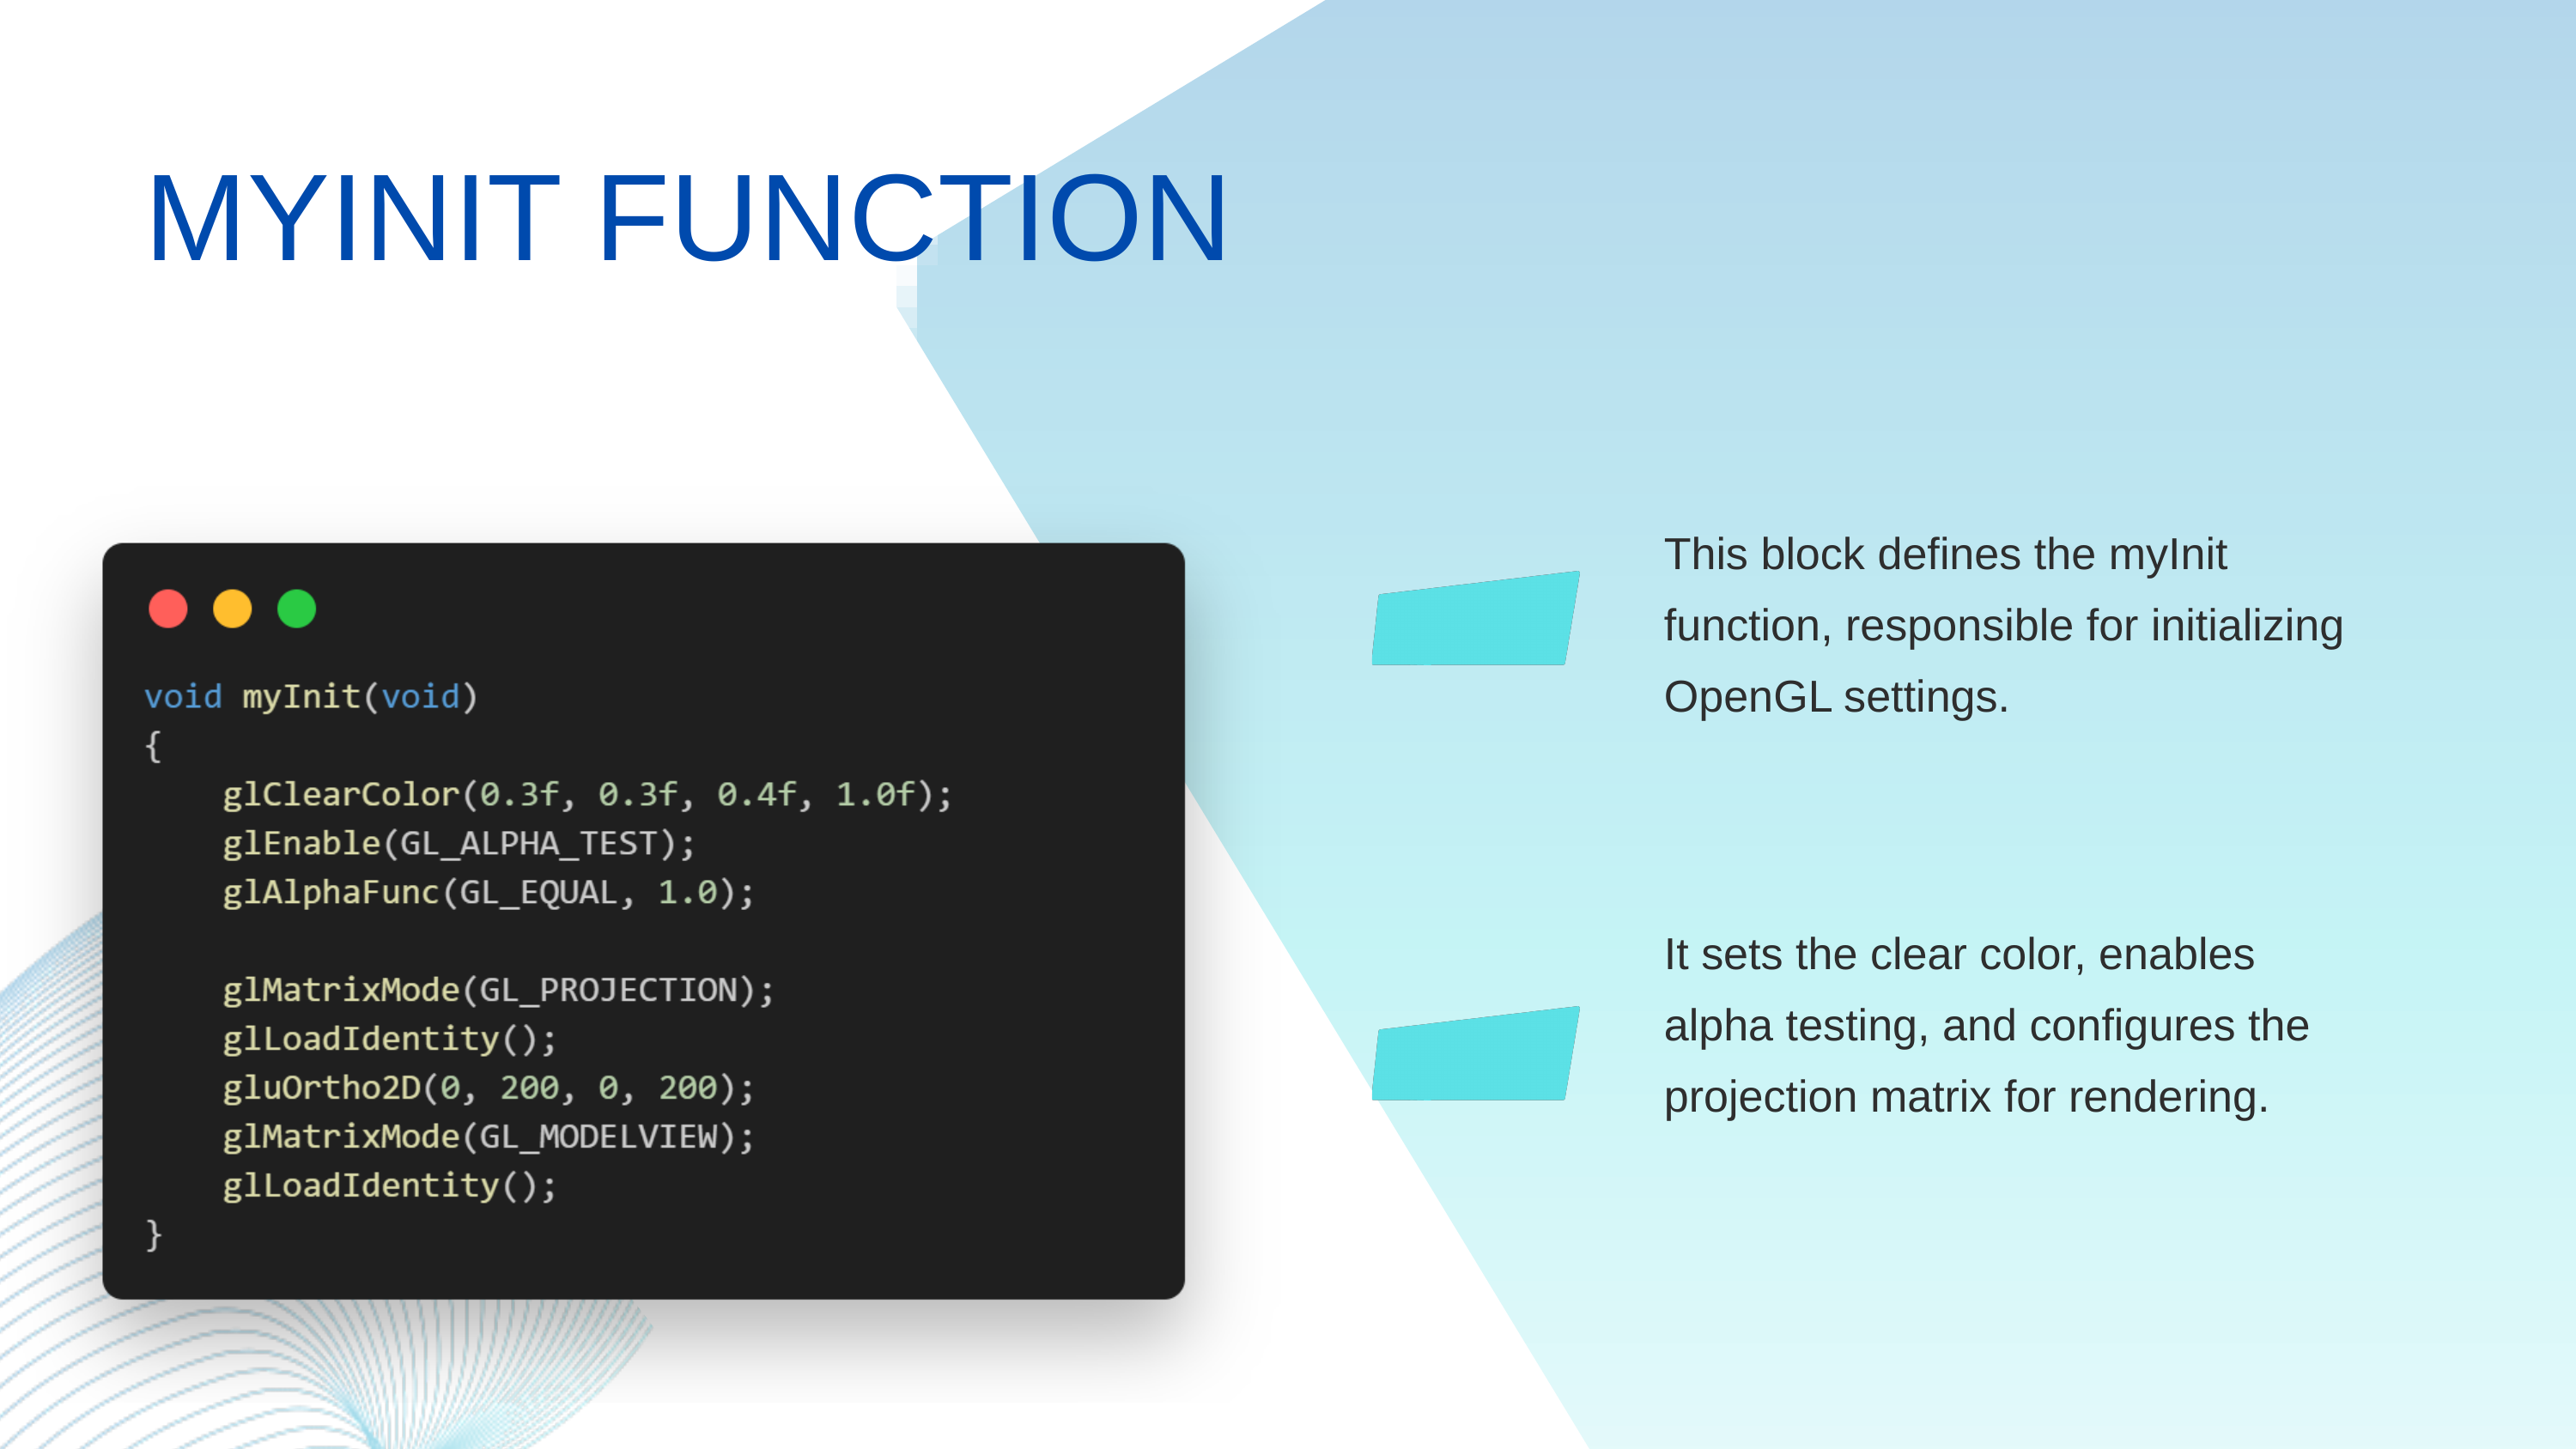

MYINIT FUNCTION

This block defines the myInit function, responsible for initializing OpenGL settings.

It sets the clear color, enables alpha testing, and configures the projection matrix for rendering.